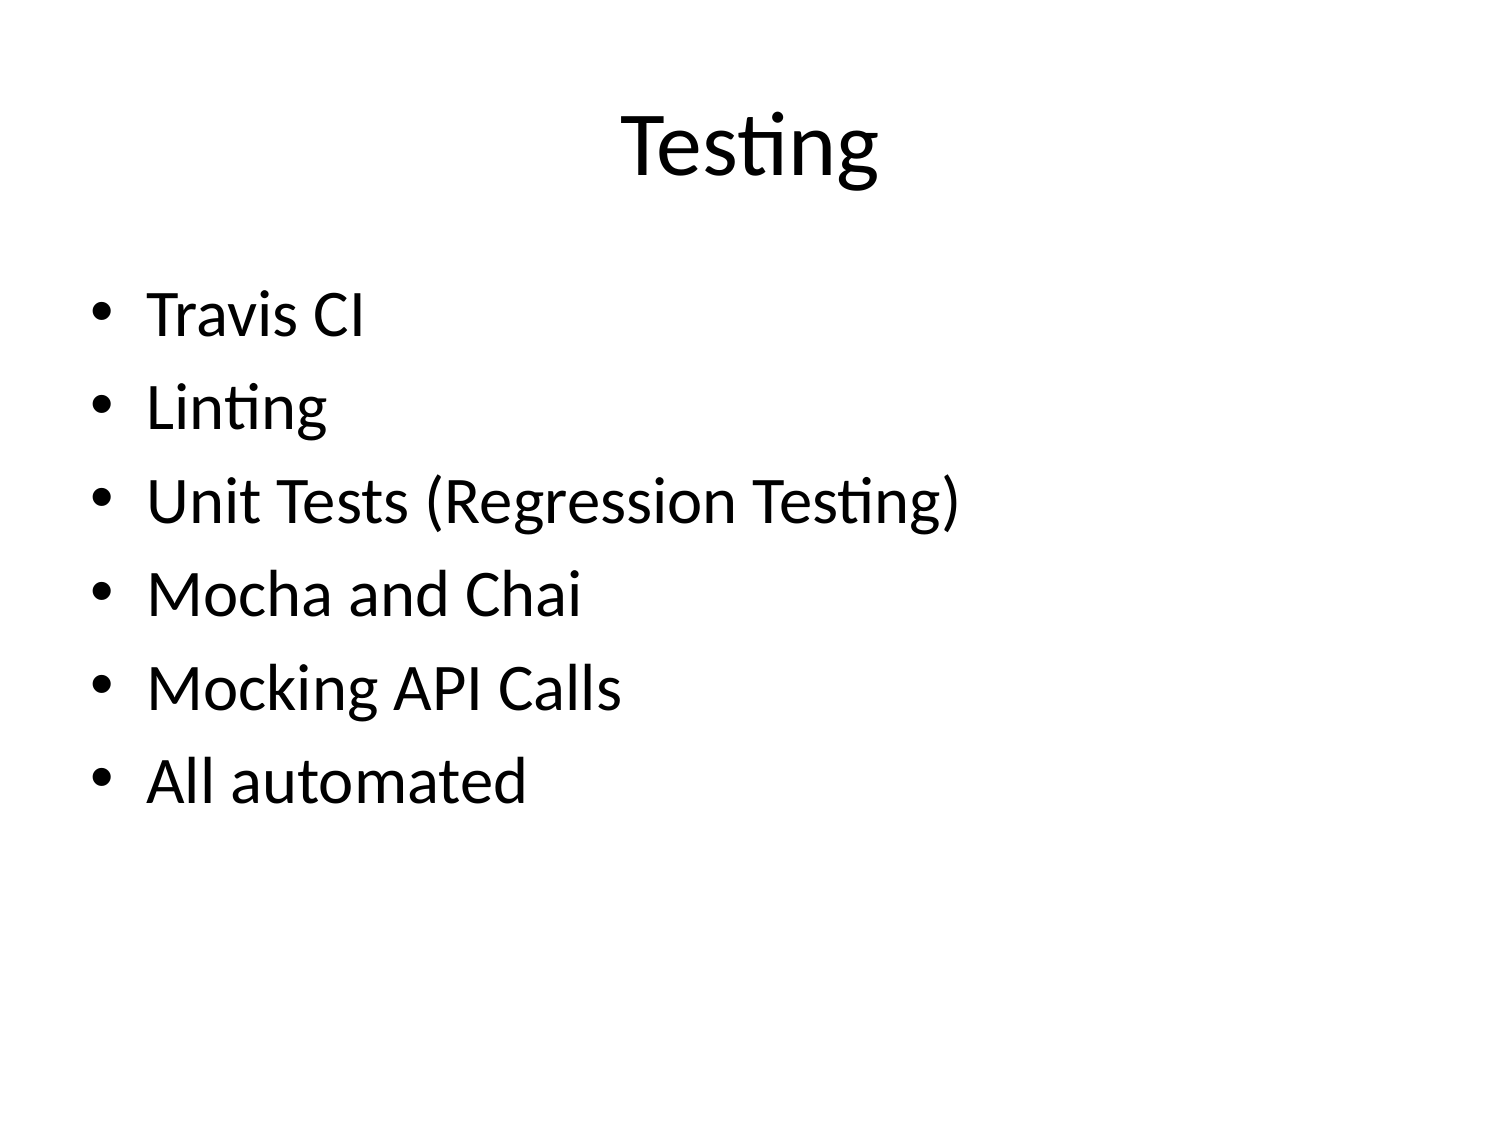

# Testing
Travis CI
Linting
Unit Tests (Regression Testing)
Mocha and Chai
Mocking API Calls
All automated